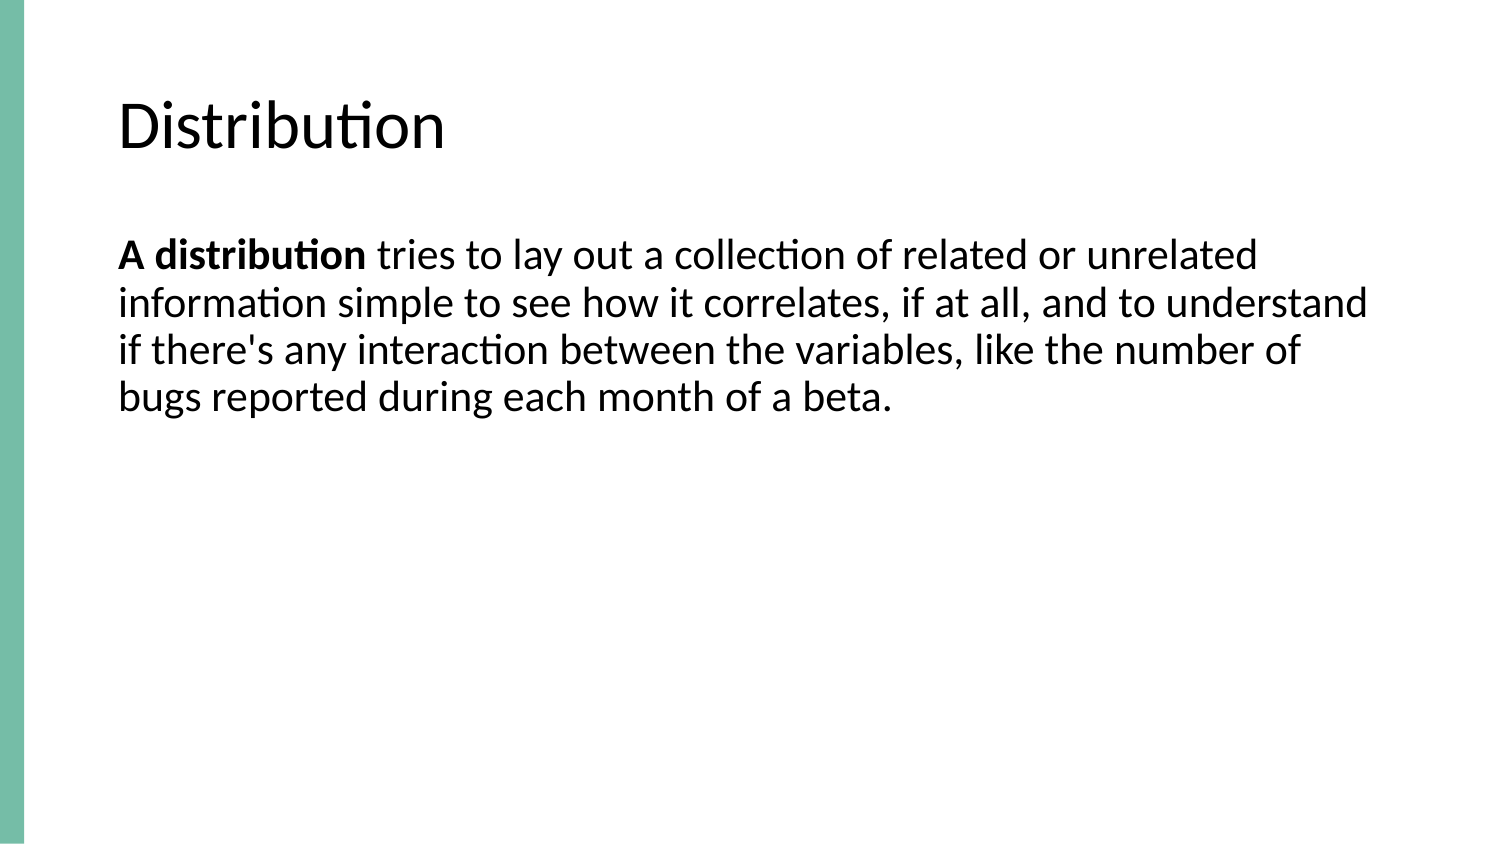

# Distribution
A distribution tries to lay out a collection of related or unrelated information simple to see how it correlates, if at all, and to understand if there's any interaction between the variables, like the number of bugs reported during each month of a beta.